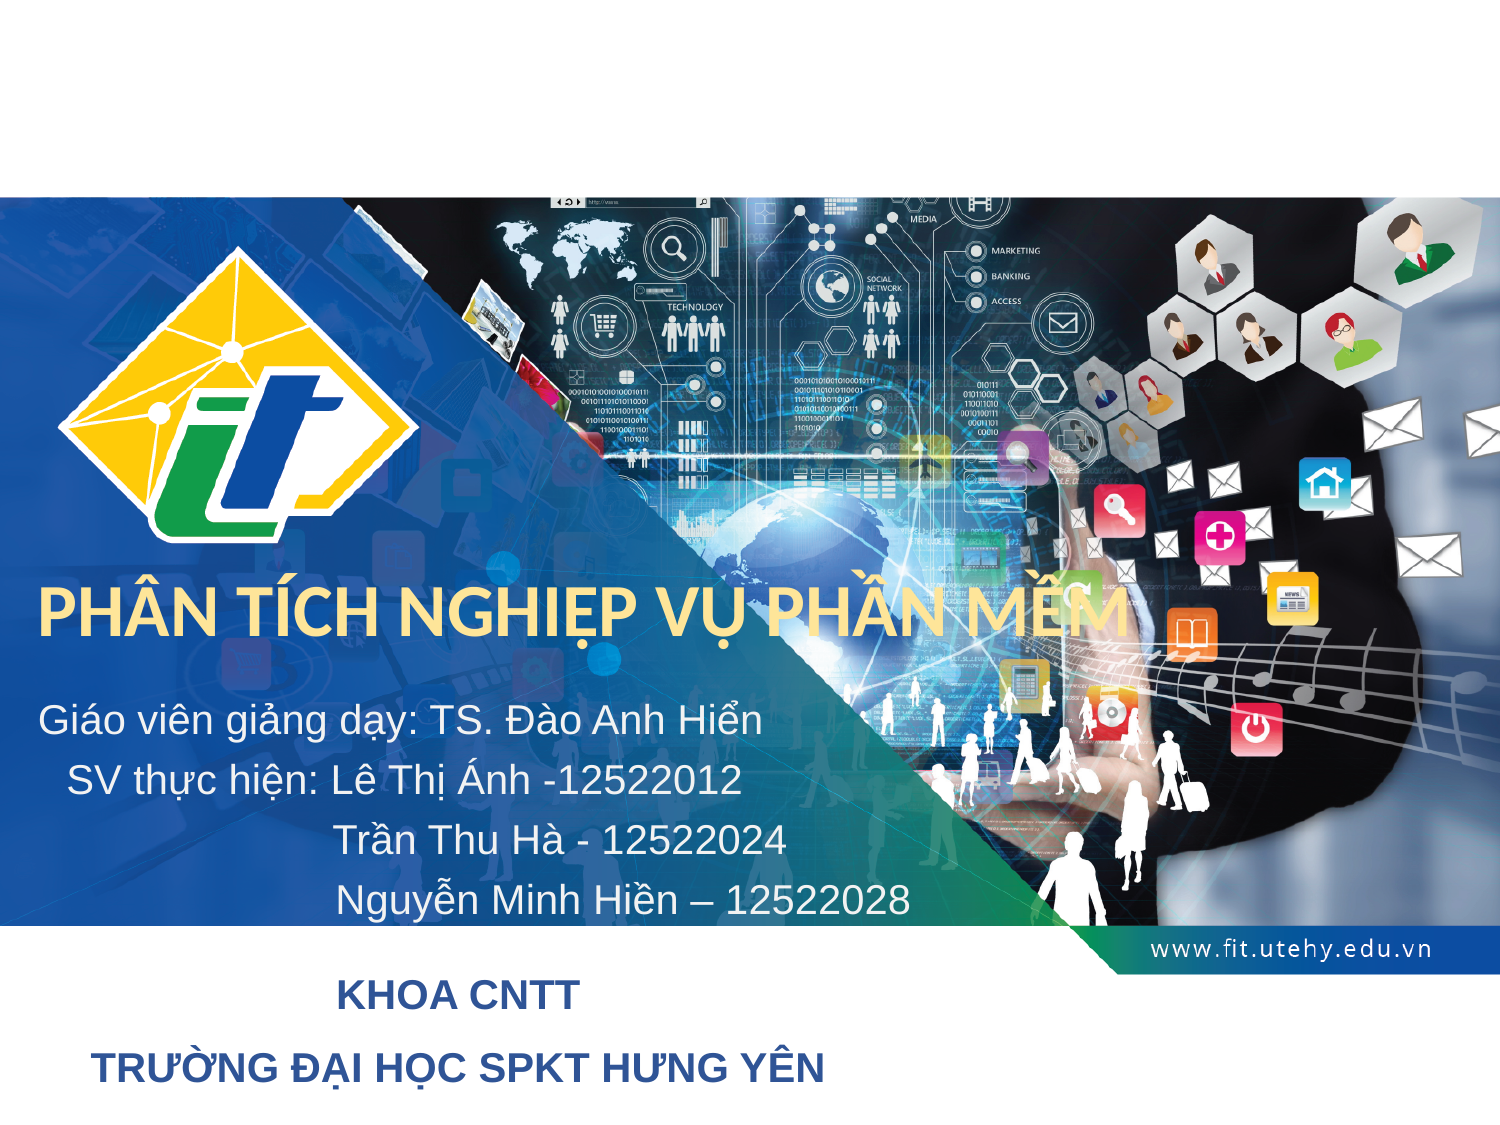

# PHÂN TÍCH NGHIỆP VỤ PHẦN MỀM
Giáo viên giảng dạy: TS. Đào Anh Hiển
SV thực hiện: Lê Thị Ánh -12522012
                           Trần Thu Hà - 12522024
                                      Nguyễn Minh Hiền – 12522028
KHOA CNTT
TRƯỜNG ĐẠI HỌC SPKT HƯNG YÊN